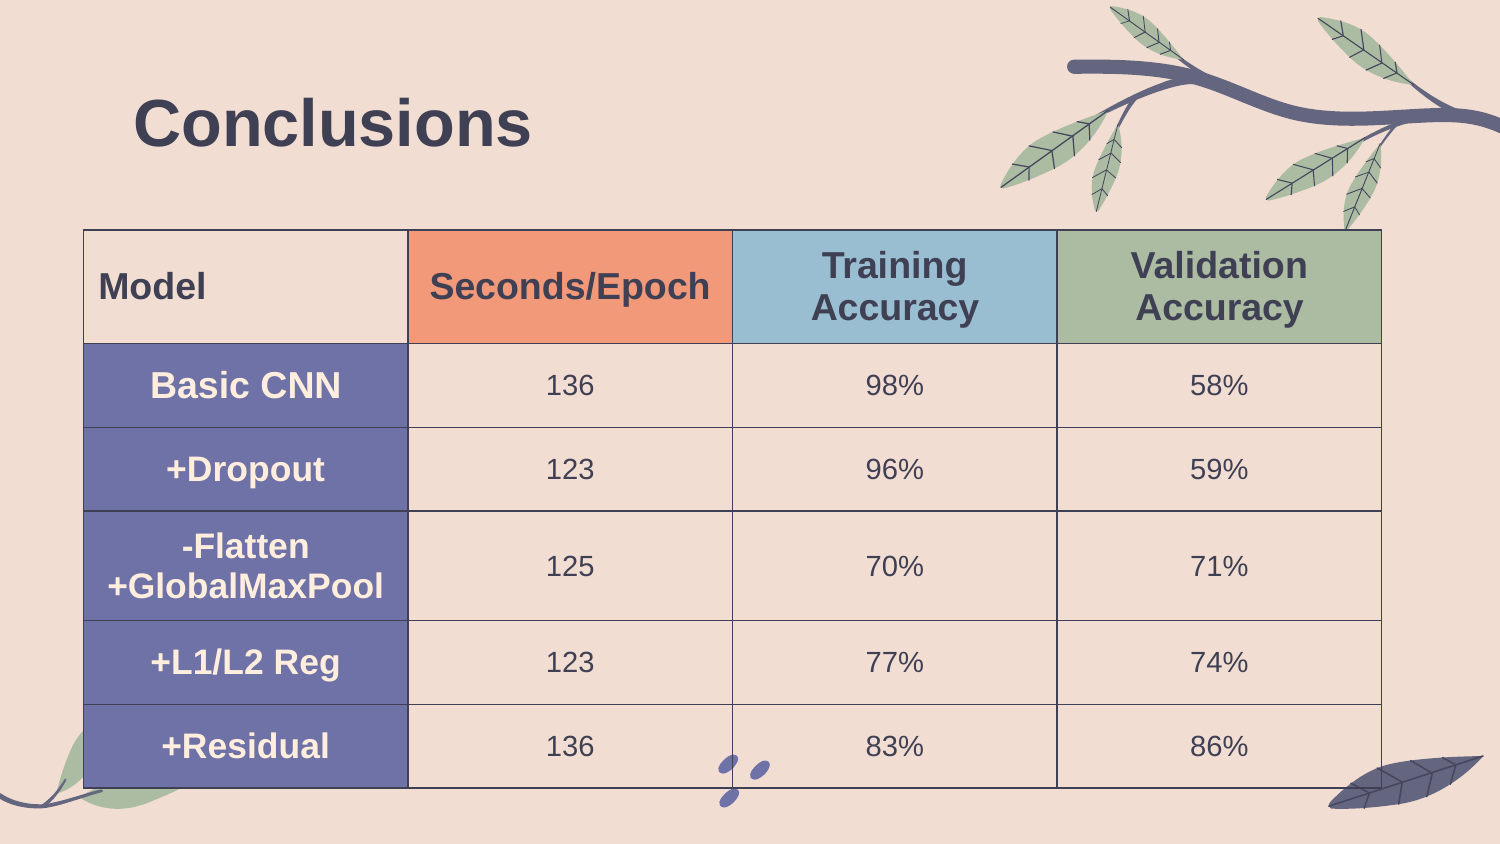

# Conclusions
| Model | Seconds/Epoch | Training Accuracy | Validation Accuracy |
| --- | --- | --- | --- |
| Basic CNN | 136 | 98% | 58% |
| +Dropout | 123 | 96% | 59% |
| -Flatten +GlobalMaxPool | 125 | 70% | 71% |
| +L1/L2 Reg | 123 | 77% | 74% |
| +Residual | 136 | 83% | 86% |